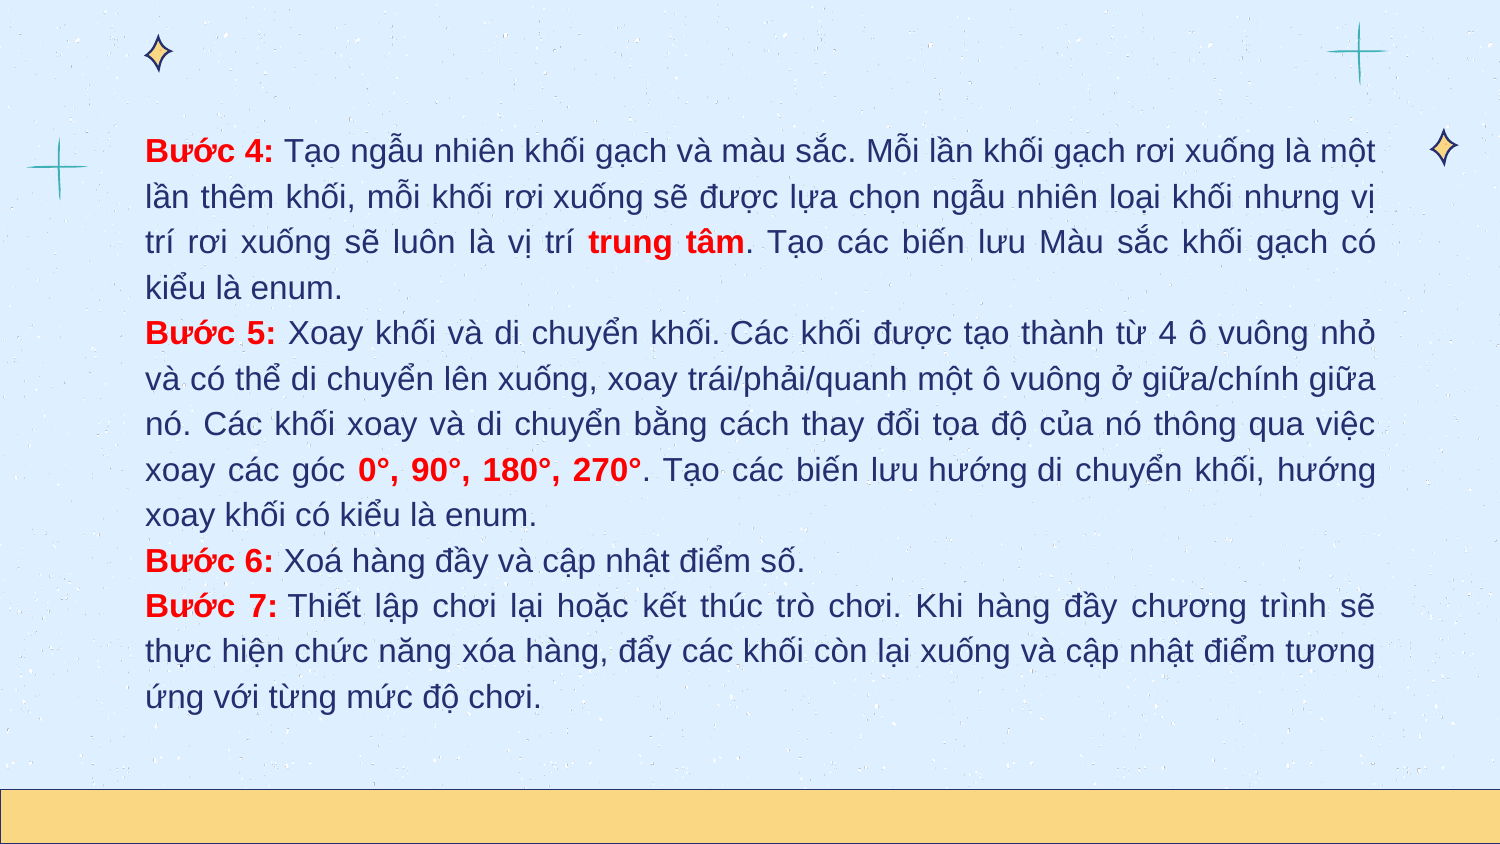

Bước 4: Tạo ngẫu nhiên khối gạch và màu sắc. Mỗi lần khối gạch rơi xuống là một lần thêm khối, mỗi khối rơi xuống sẽ được lựa chọn ngẫu nhiên loại khối nhưng vị trí rơi xuống sẽ luôn là vị trí trung tâm. Tạo các biến lưu Màu sắc khối gạch có kiểu là enum.
Bước 5: Xoay khối và di chuyển khối. Các khối được tạo thành từ 4 ô vuông nhỏ và có thể di chuyển lên xuống, xoay trái/phải/quanh một ô vuông ở giữa/chính giữa nó. Các khối xoay và di chuyển bằng cách thay đổi tọa độ của nó thông qua việc xoay các góc 0°, 90°, 180°, 270°. Tạo các biến lưu hướng di chuyển khối, hướng xoay khối có kiểu là enum.
Bước 6: Xoá hàng đầy và cập nhật điểm số.
Bước 7: Thiết lập chơi lại hoặc kết thúc trò chơi. Khi hàng đầy chương trình sẽ thực hiện chức năng xóa hàng, đẩy các khối còn lại xuống và cập nhật điểm tương ứng với từng mức độ chơi.